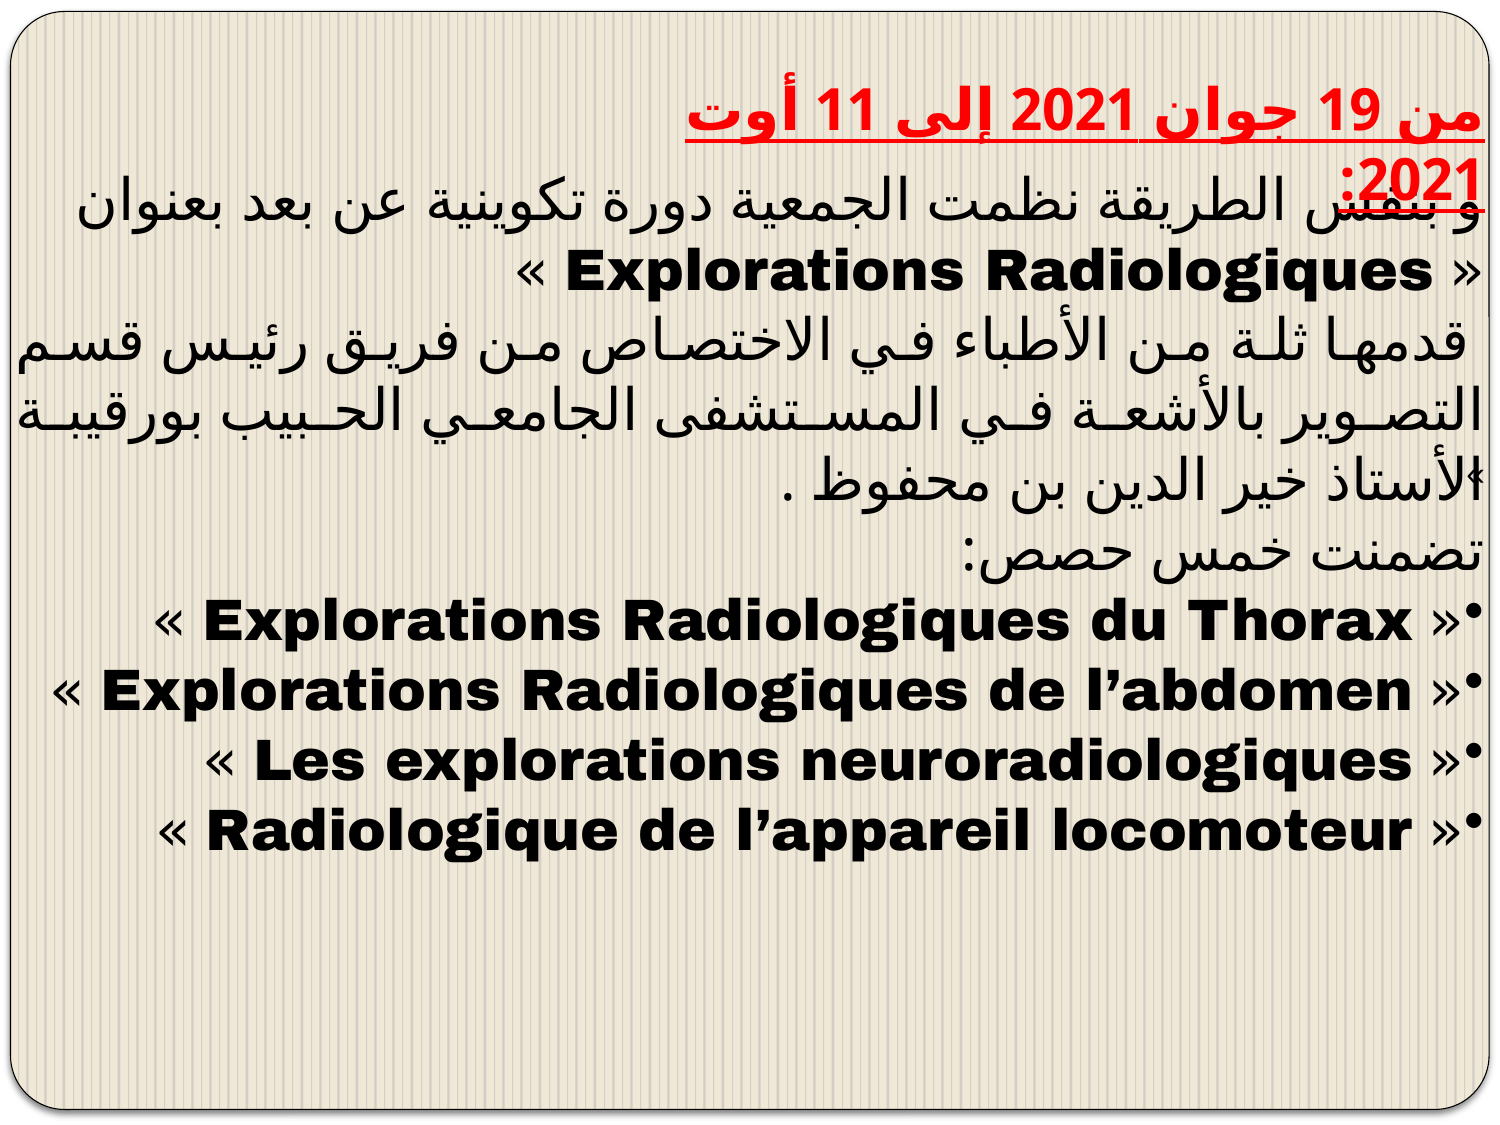

من 19 جوان 2021 إلى 11 أوت 2021:

و بنفس الطريقة نظمت الجمعية دورة تكوينية عن بعد بعنوان
« Explorations Radiologiques »
 قدمها ثلة من الأطباء في الاختصاص من فريق رئيس قسم التصوير بالأشعة في المستشفى الجامعي الحبيب بورقيبة الأستاذ خير الدين بن محفوظ .
تضمنت خمس حصص:
« Explorations Radiologiques du Thorax »
« Explorations Radiologiques de l’abdomen »
« Les explorations neuroradiologiques »
« Radiologique de l’appareil locomoteur »
»